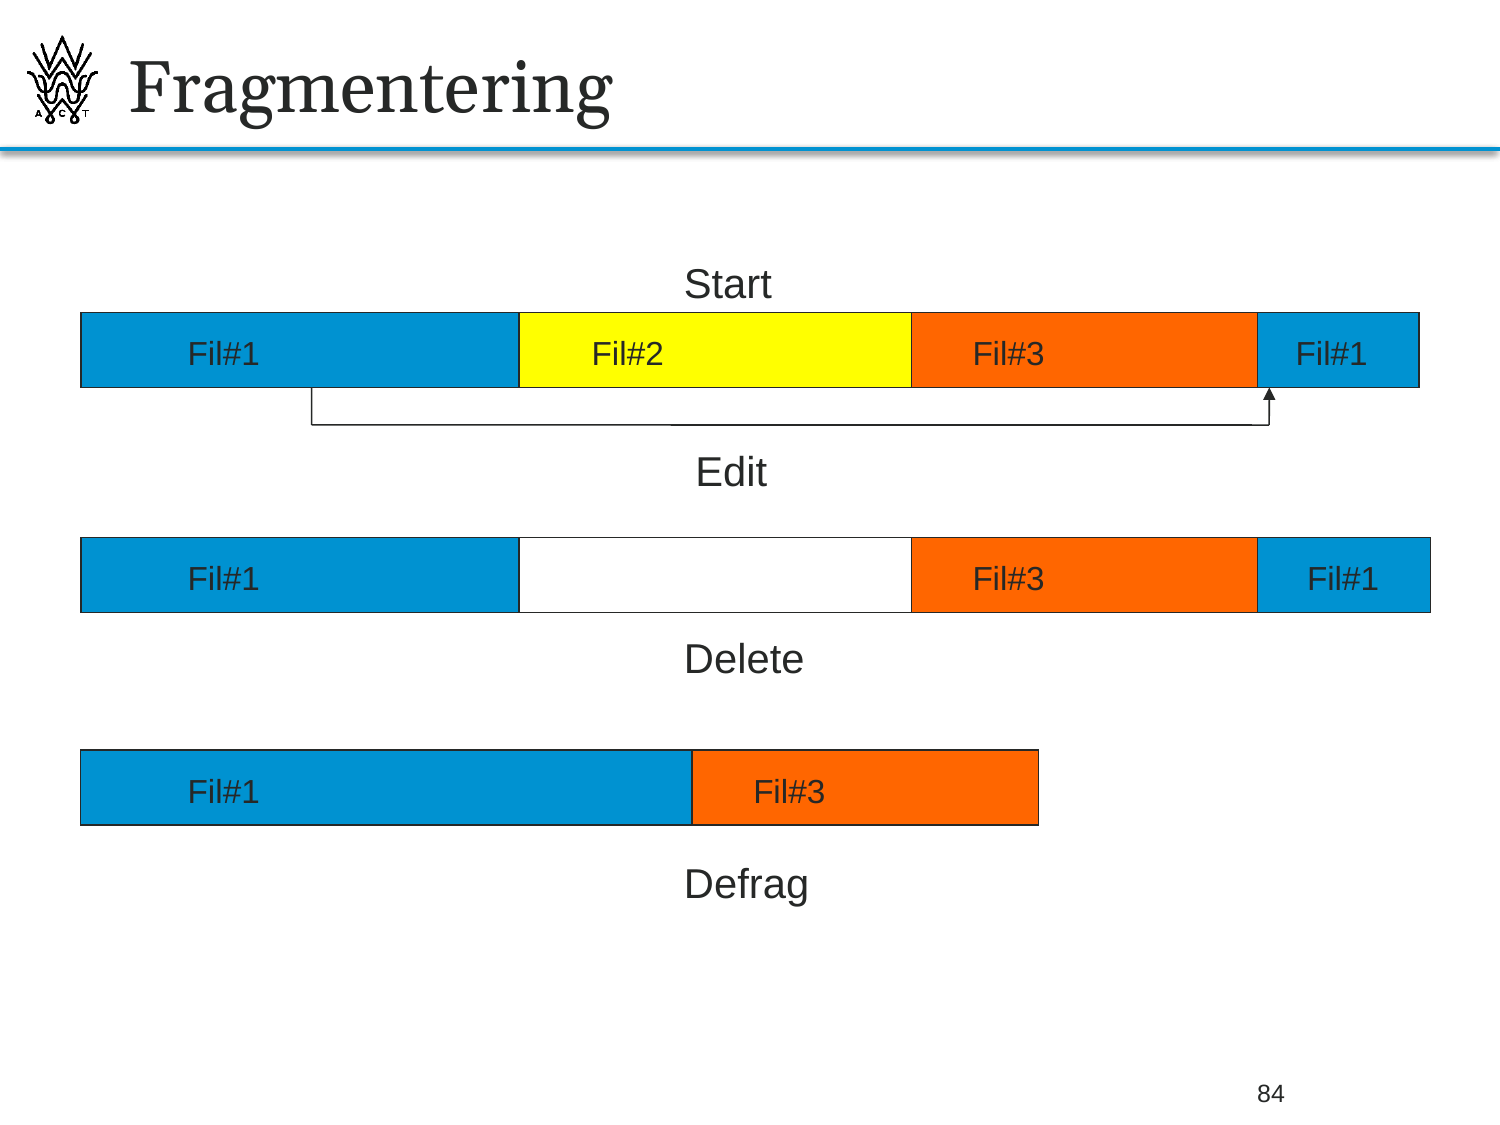

# Fragmentering
Start

Fil#1
Fil#2
Fil#3

Fil#1

Edit

Fil#1
Fil#3

Fil#1
Delete

Fil#3
Fil#1
Defrag
26.09.2013
Bjørn O. Listog -- blistog@nith.no
84